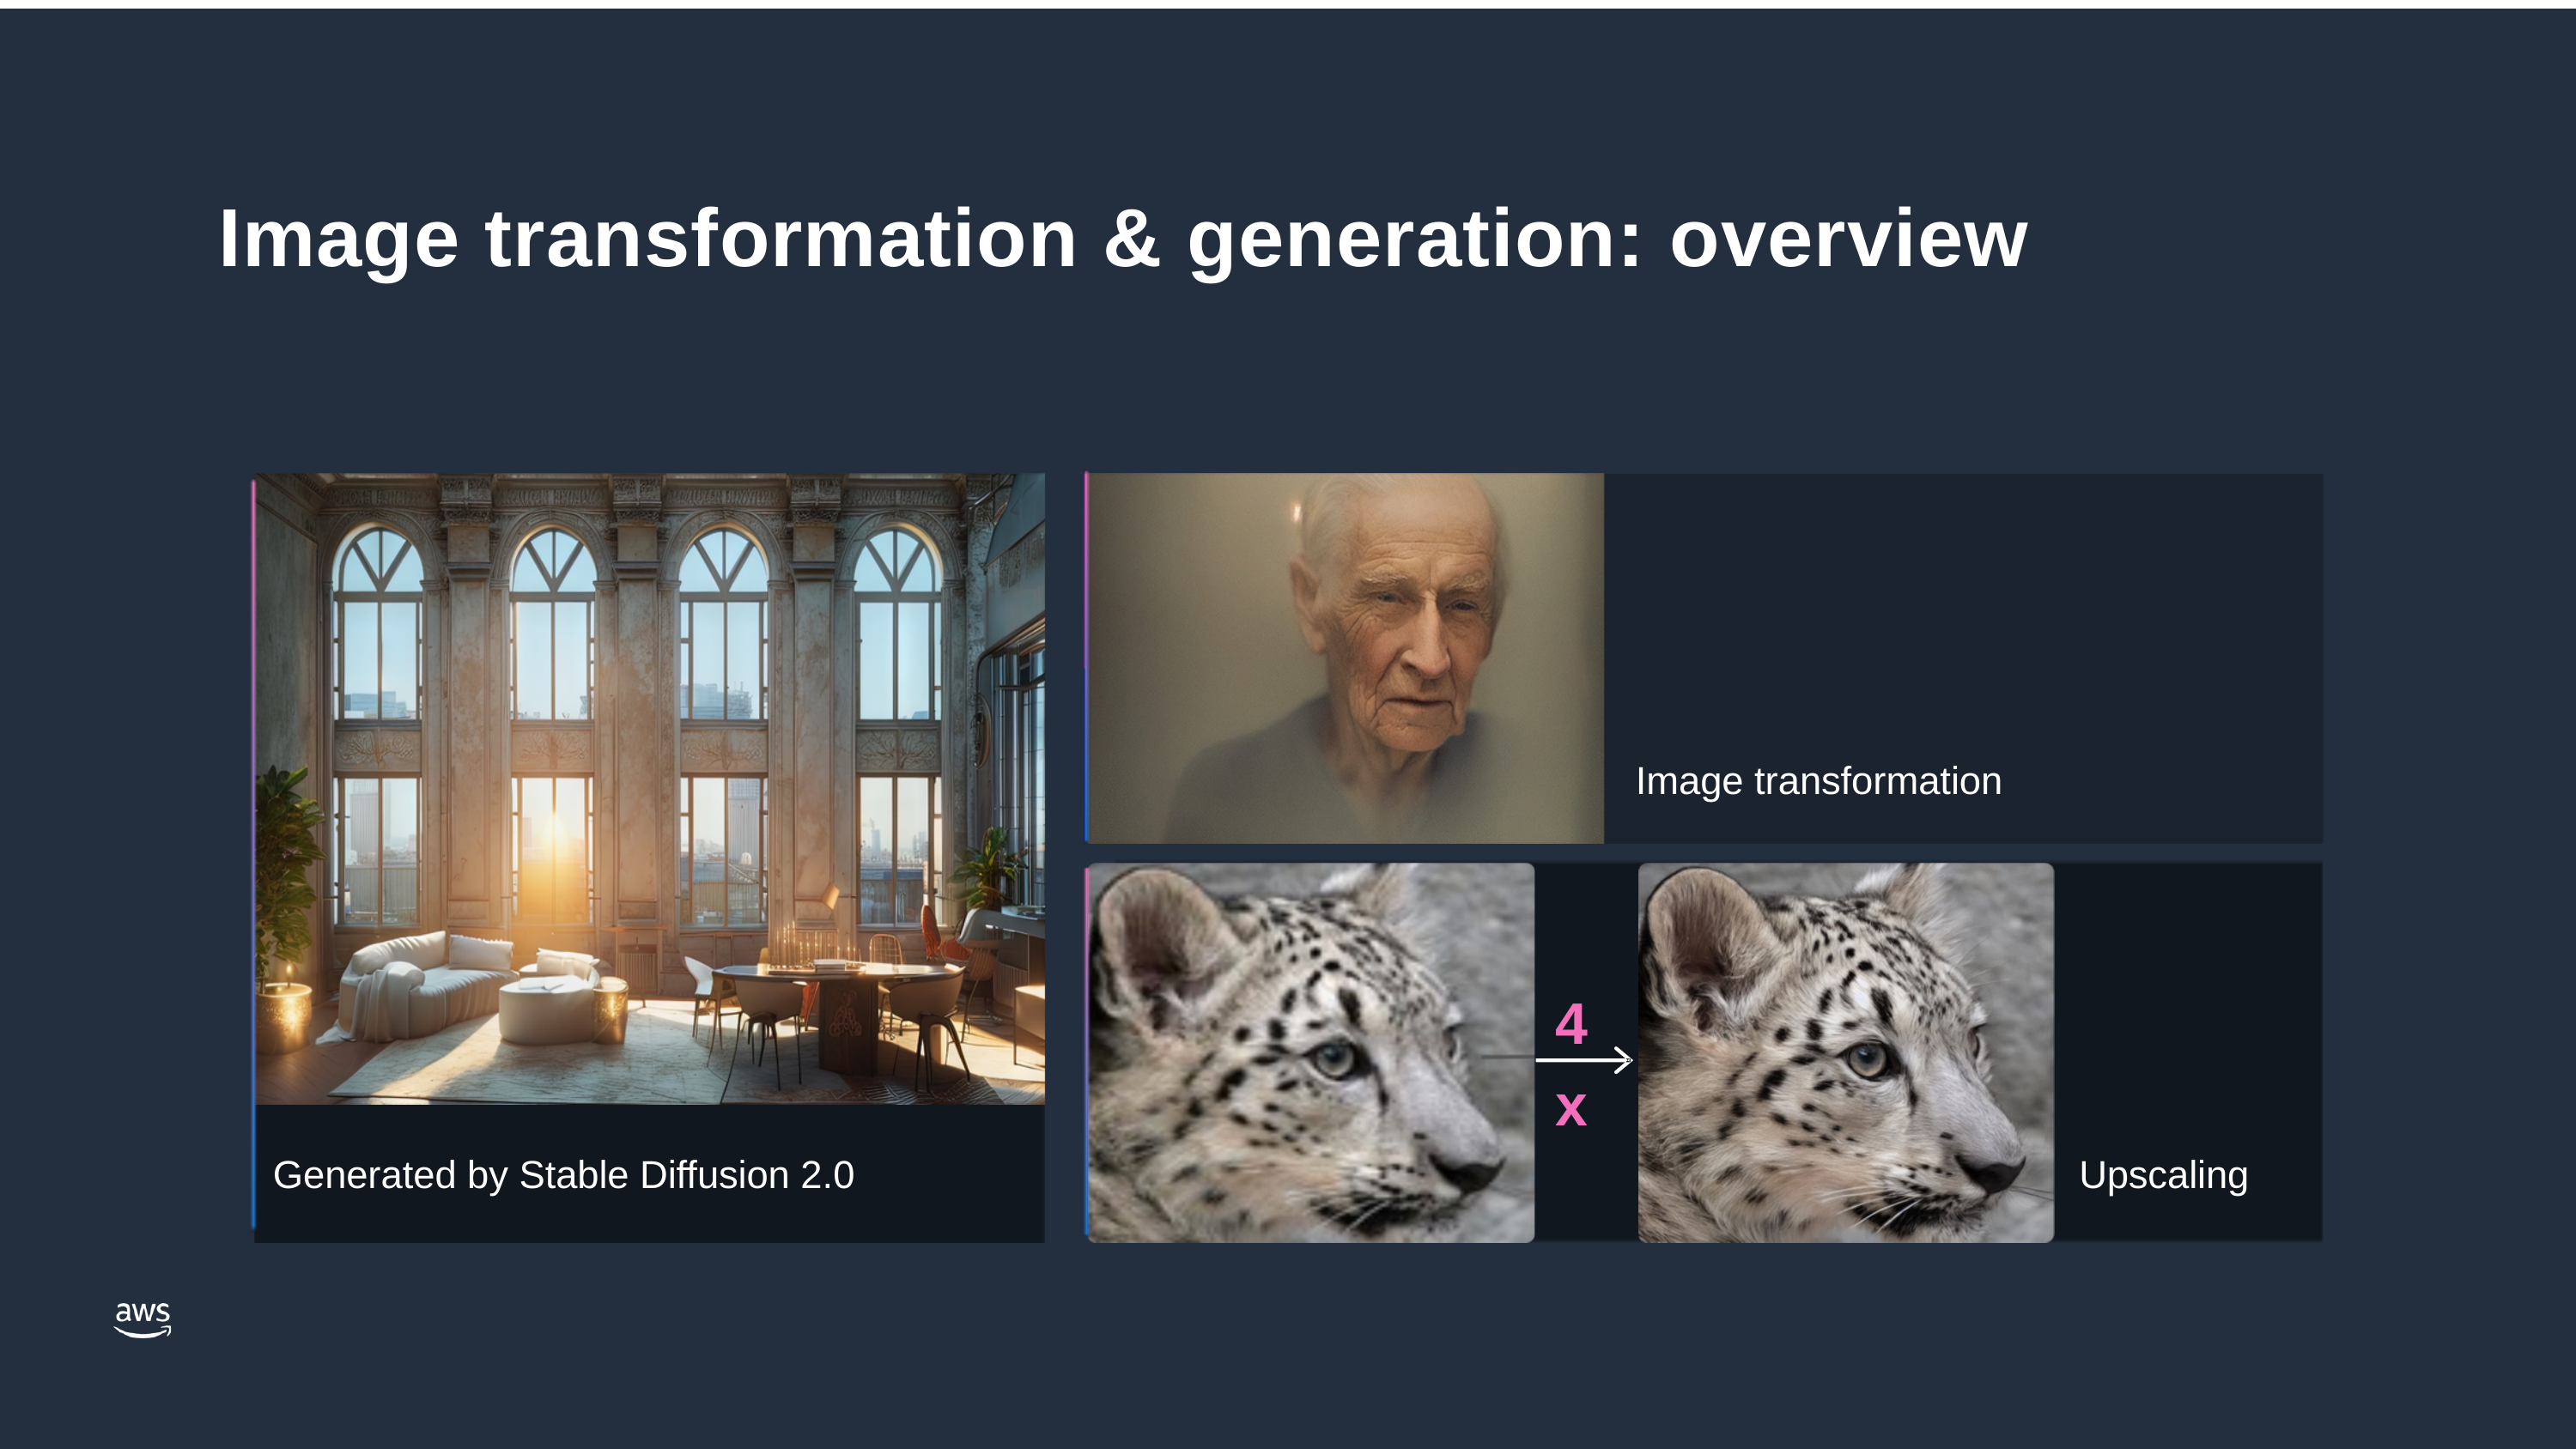

Image transformation & generation: overview

Image transformation

4x

Generated by Stable Diffusion 2.0
Upscaling